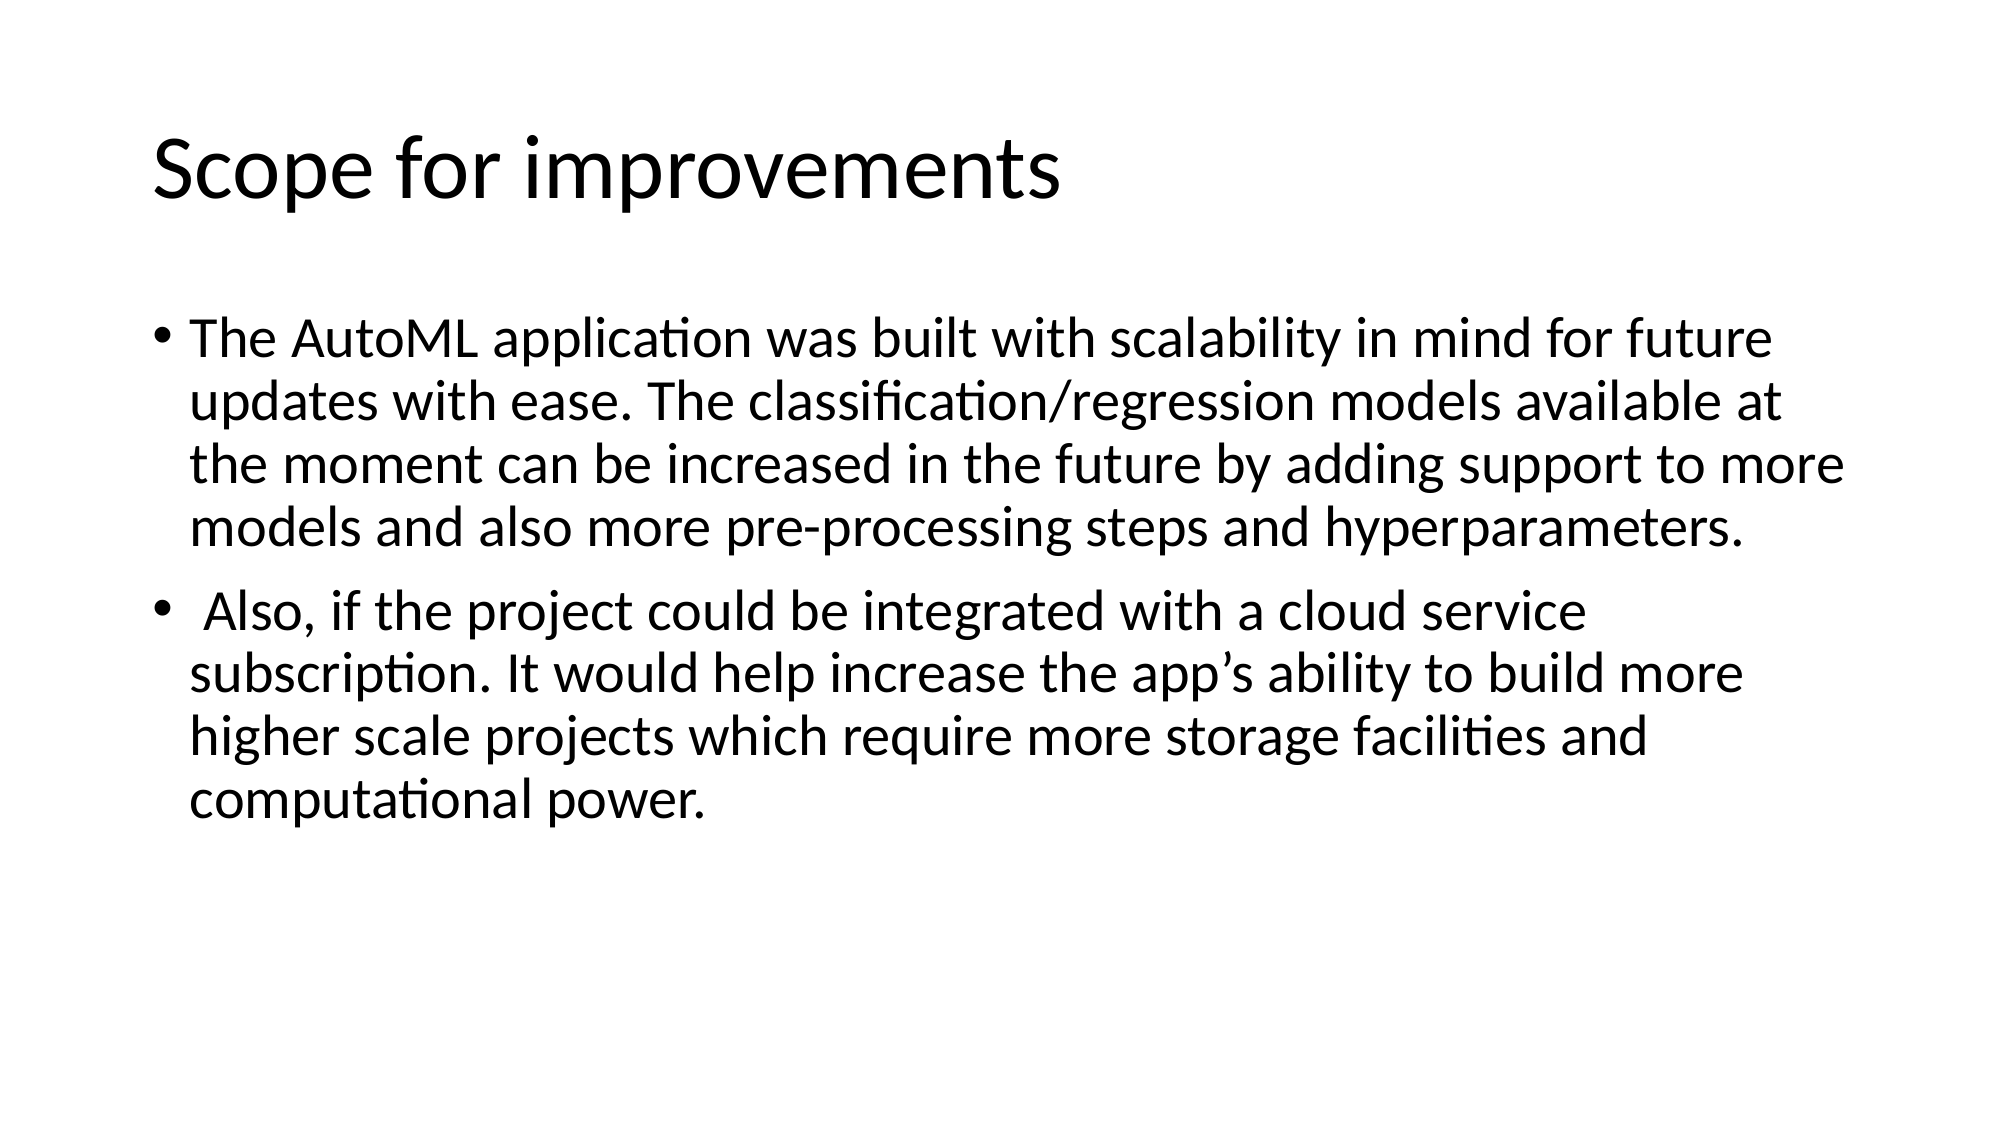

# Scope for improvements
The AutoML application was built with scalability in mind for future updates with ease. The classification/regression models available at the moment can be increased in the future by adding support to more models and also more pre-processing steps and hyperparameters.
 Also, if the project could be integrated with a cloud service subscription. It would help increase the app’s ability to build more higher scale projects which require more storage facilities and computational power.